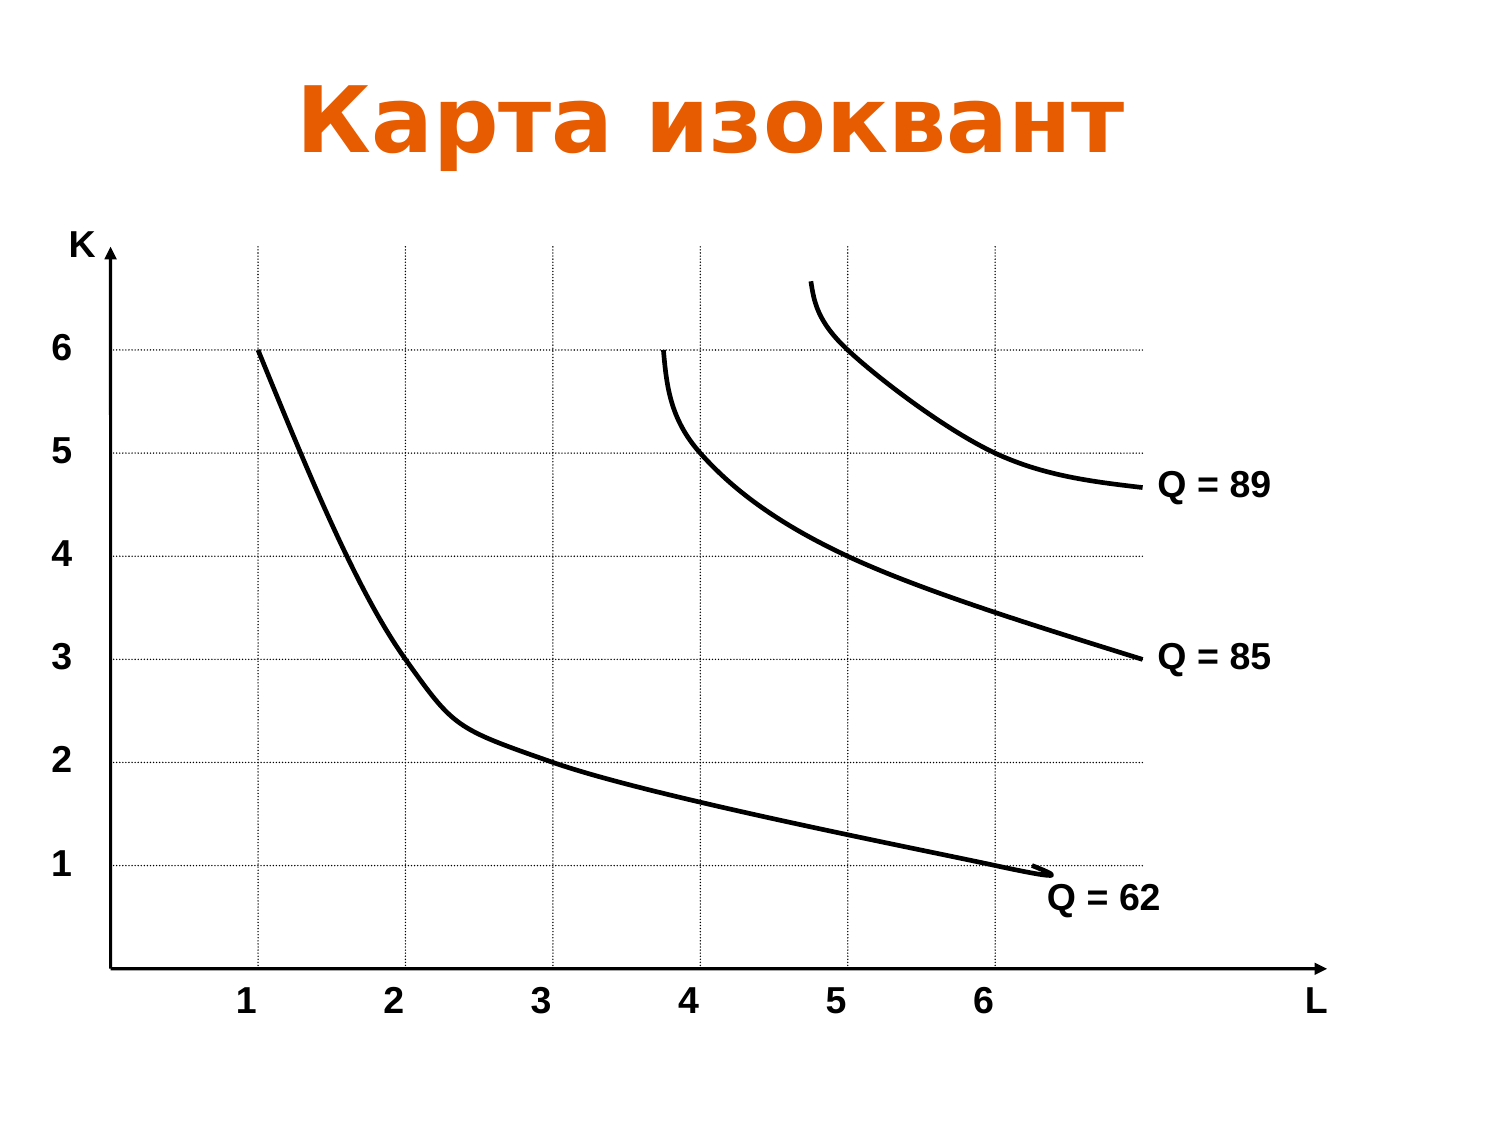

Карта изоквант
K

6

5

Q = 89
4

3
Q = 85

2

1

Q = 62

1
2
3
4
5
6
L